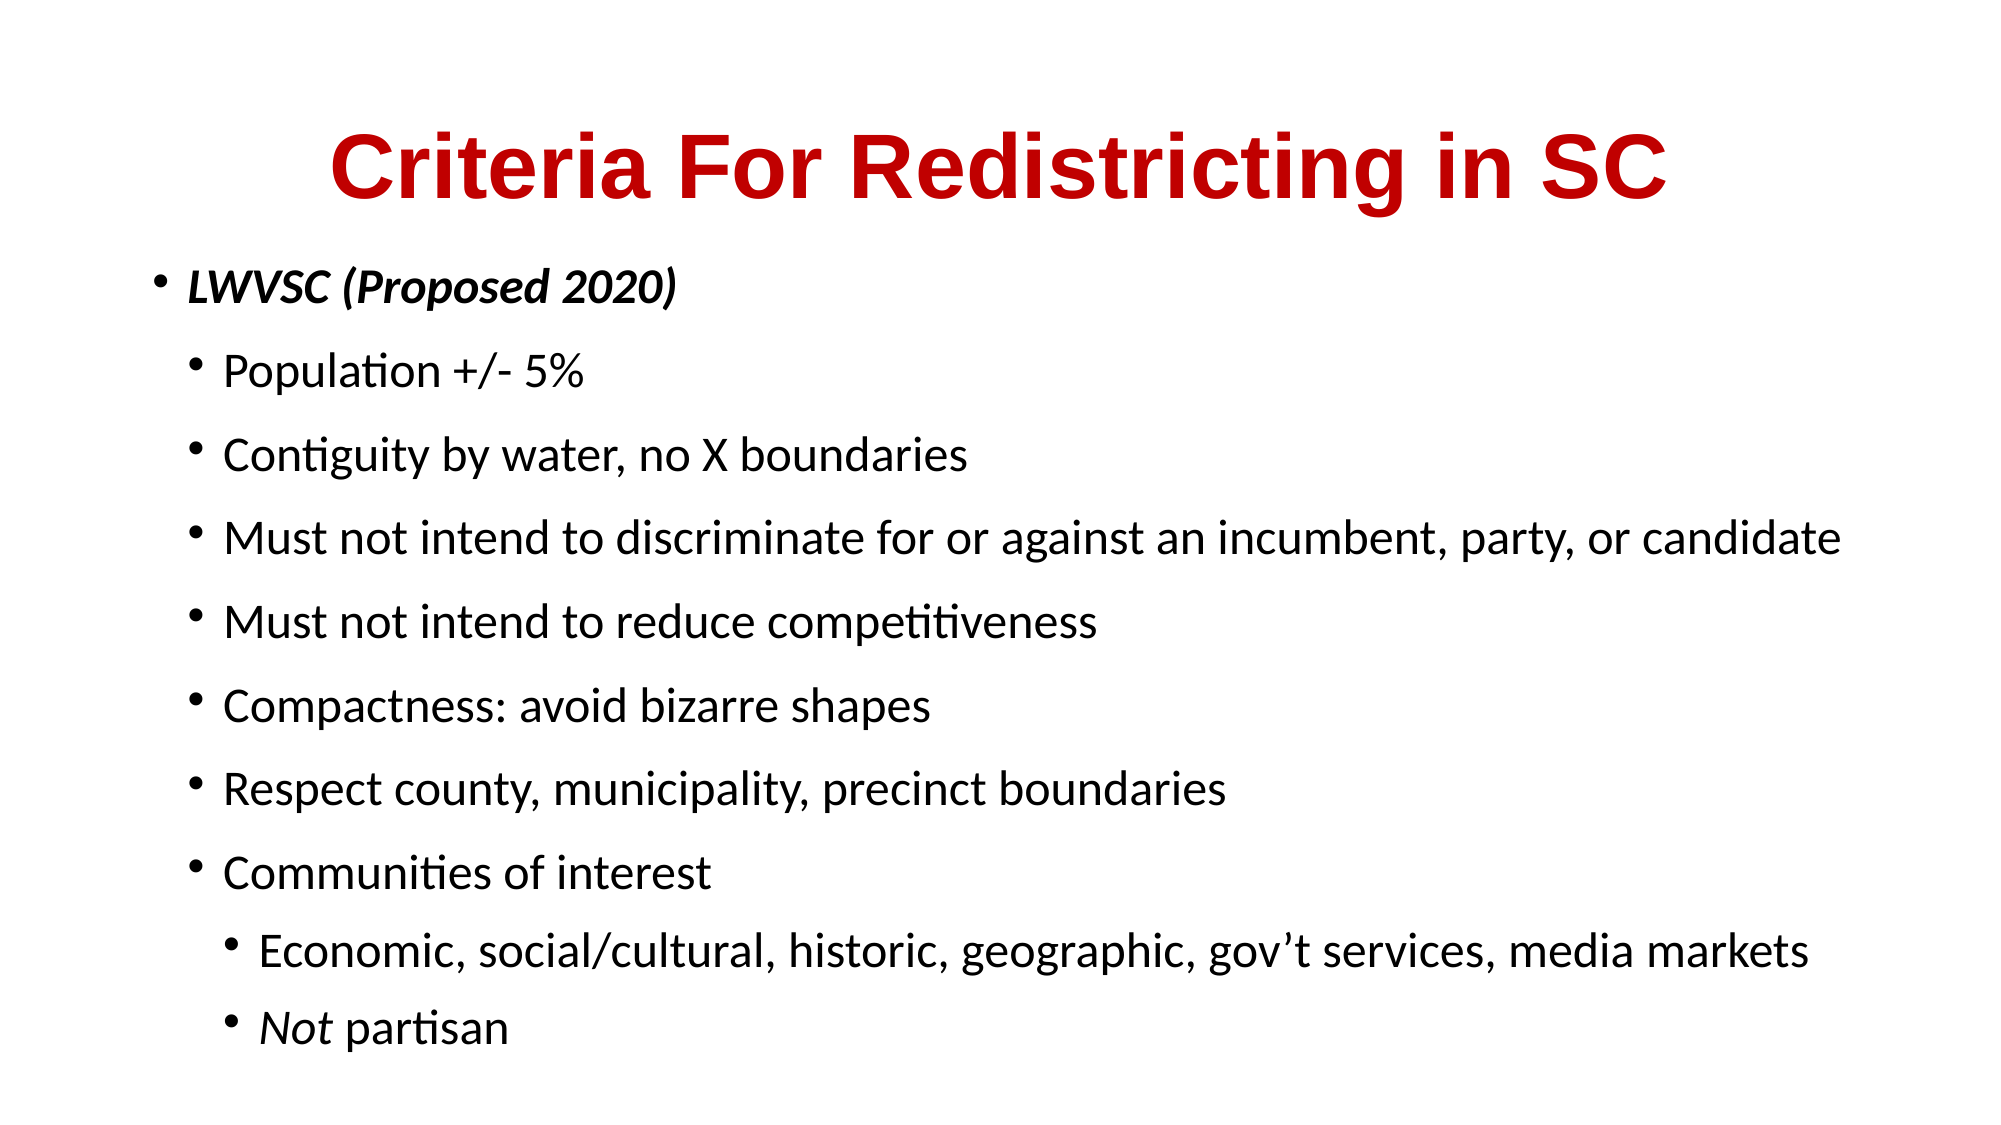

Criteria For Redistricting in SC
LWVSC (Proposed 2020)
Population +/- 5%
Contiguity by water, no X boundaries
Must not intend to discriminate for or against an incumbent, party, or candidate
Must not intend to reduce competitiveness
Compactness: avoid bizarre shapes
Respect county, municipality, precinct boundaries
Communities of interest
Economic, social/cultural, historic, geographic, gov’t services, media markets
Not partisan